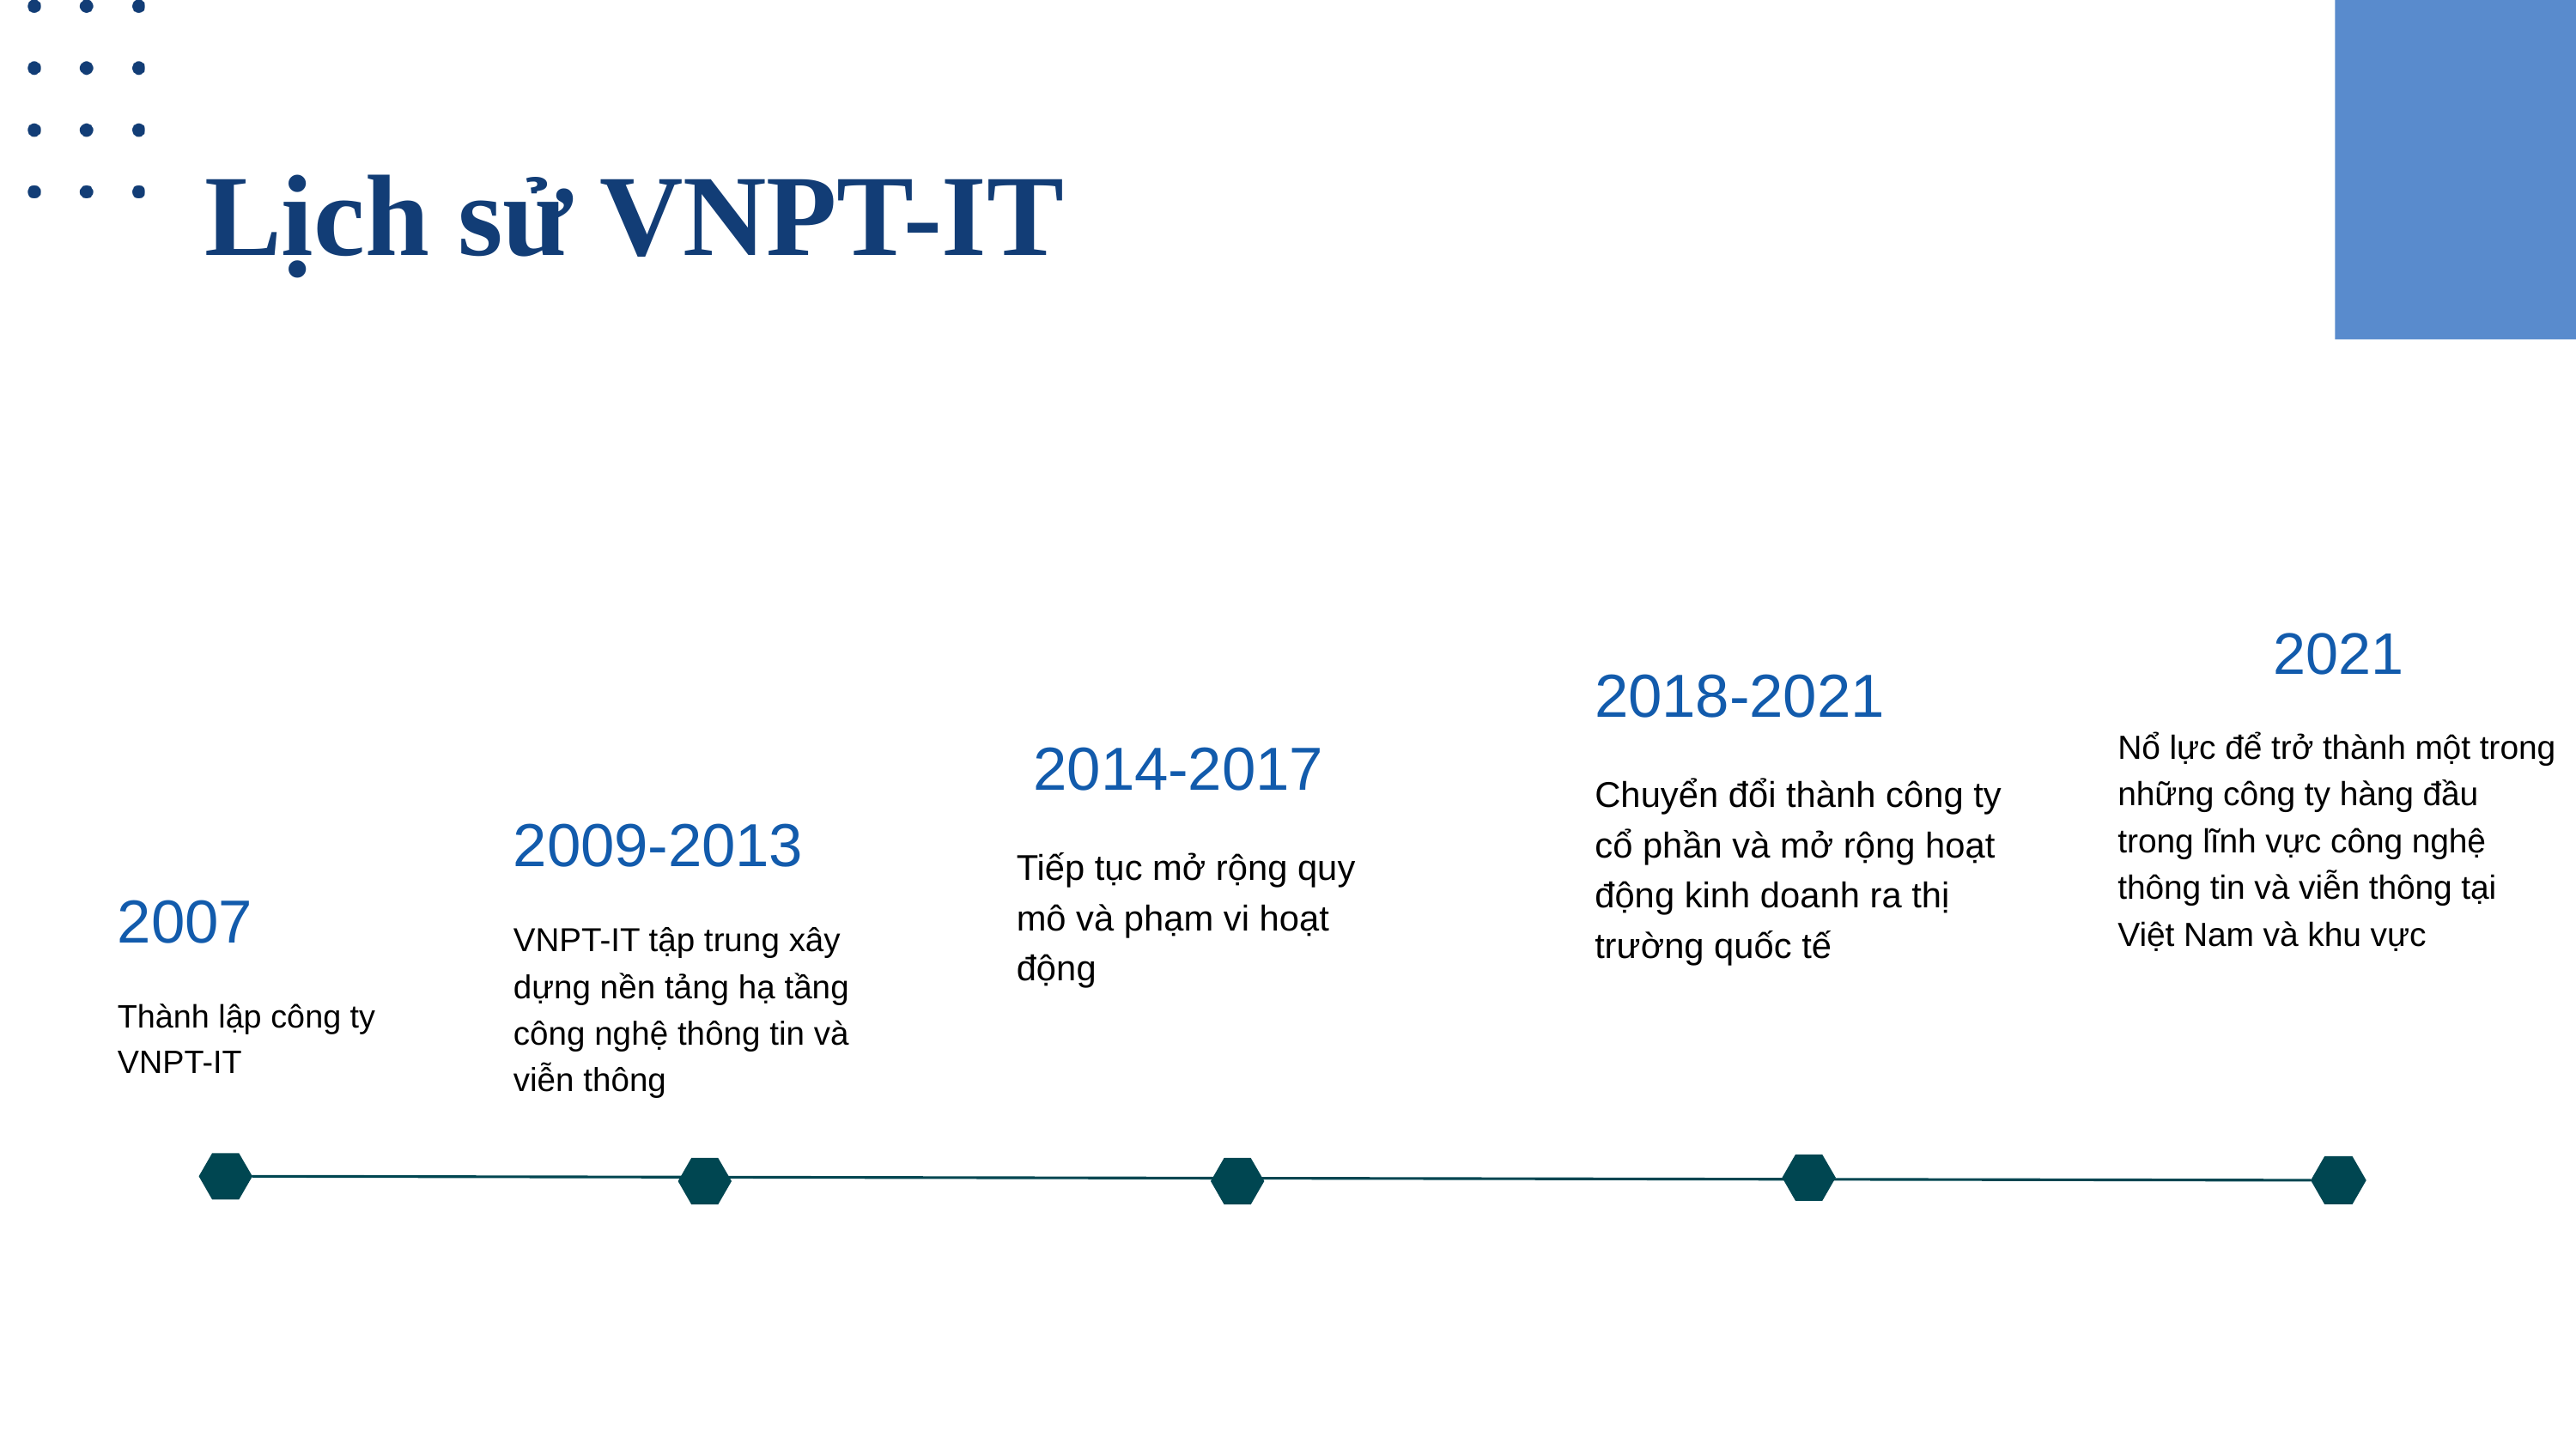

Lịch sử VNPT-IT
2021
Nổ lực để trở thành một trong những công ty hàng đầu trong lĩnh vực công nghệ thông tin và viễn thông tại Việt Nam và khu vực
2018-2021
Chuyển đổi thành công ty cổ phần và mở rộng hoạt động kinh doanh ra thị trường quốc tế
 2014-2017
Tiếp tục mở rộng quy mô và phạm vi hoạt động

2009-2013
VNPT-IT tập trung xây dựng nền tảng hạ tầng công nghệ thông tin và viễn thông
2007
Thành lập công ty VNPT-IT